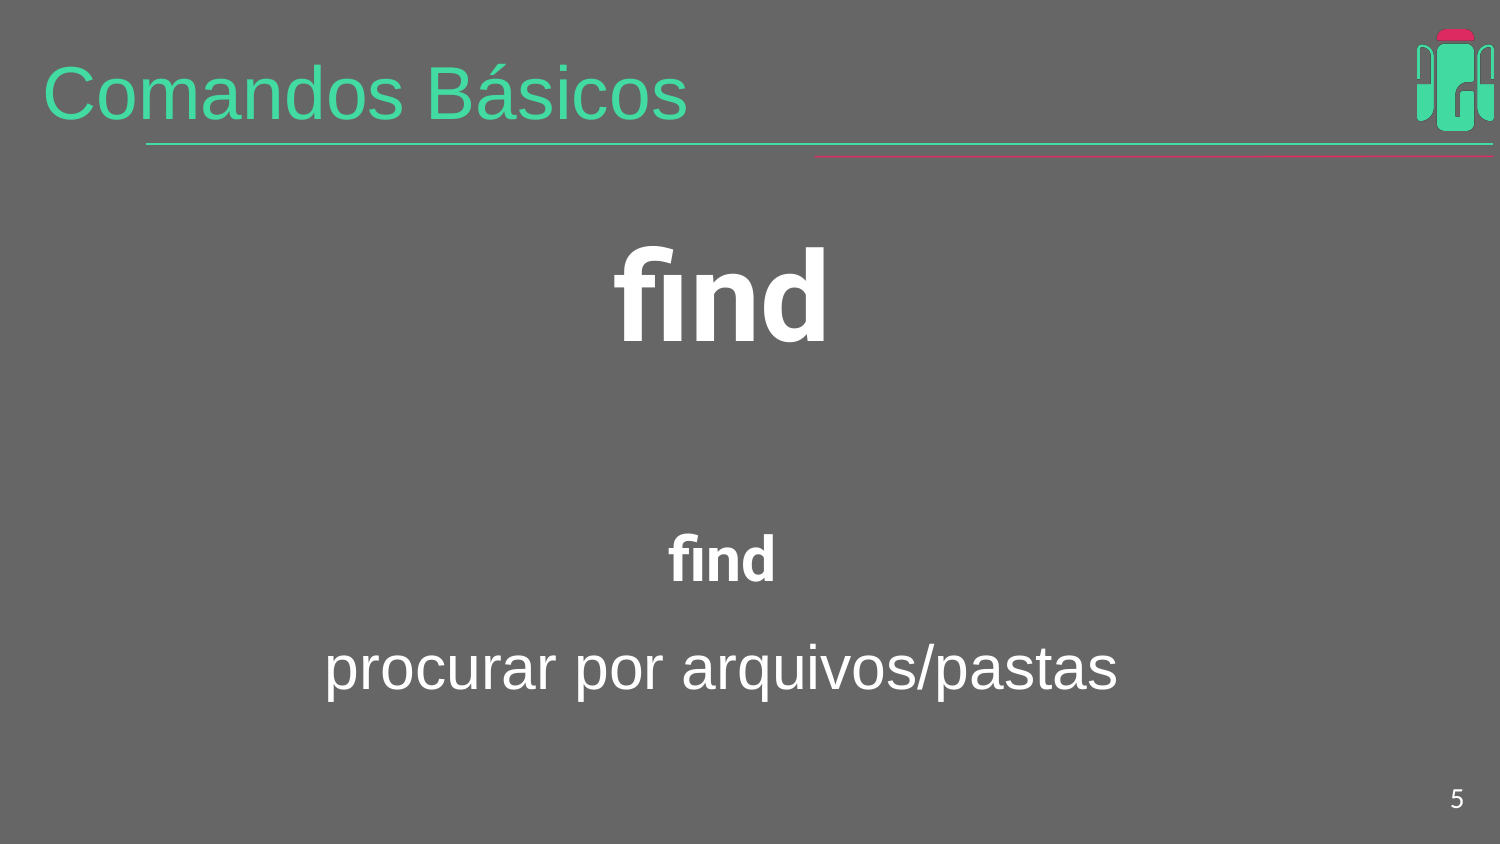

# Comandos Básicos
find

find
procurar por arquivos/pastas
5